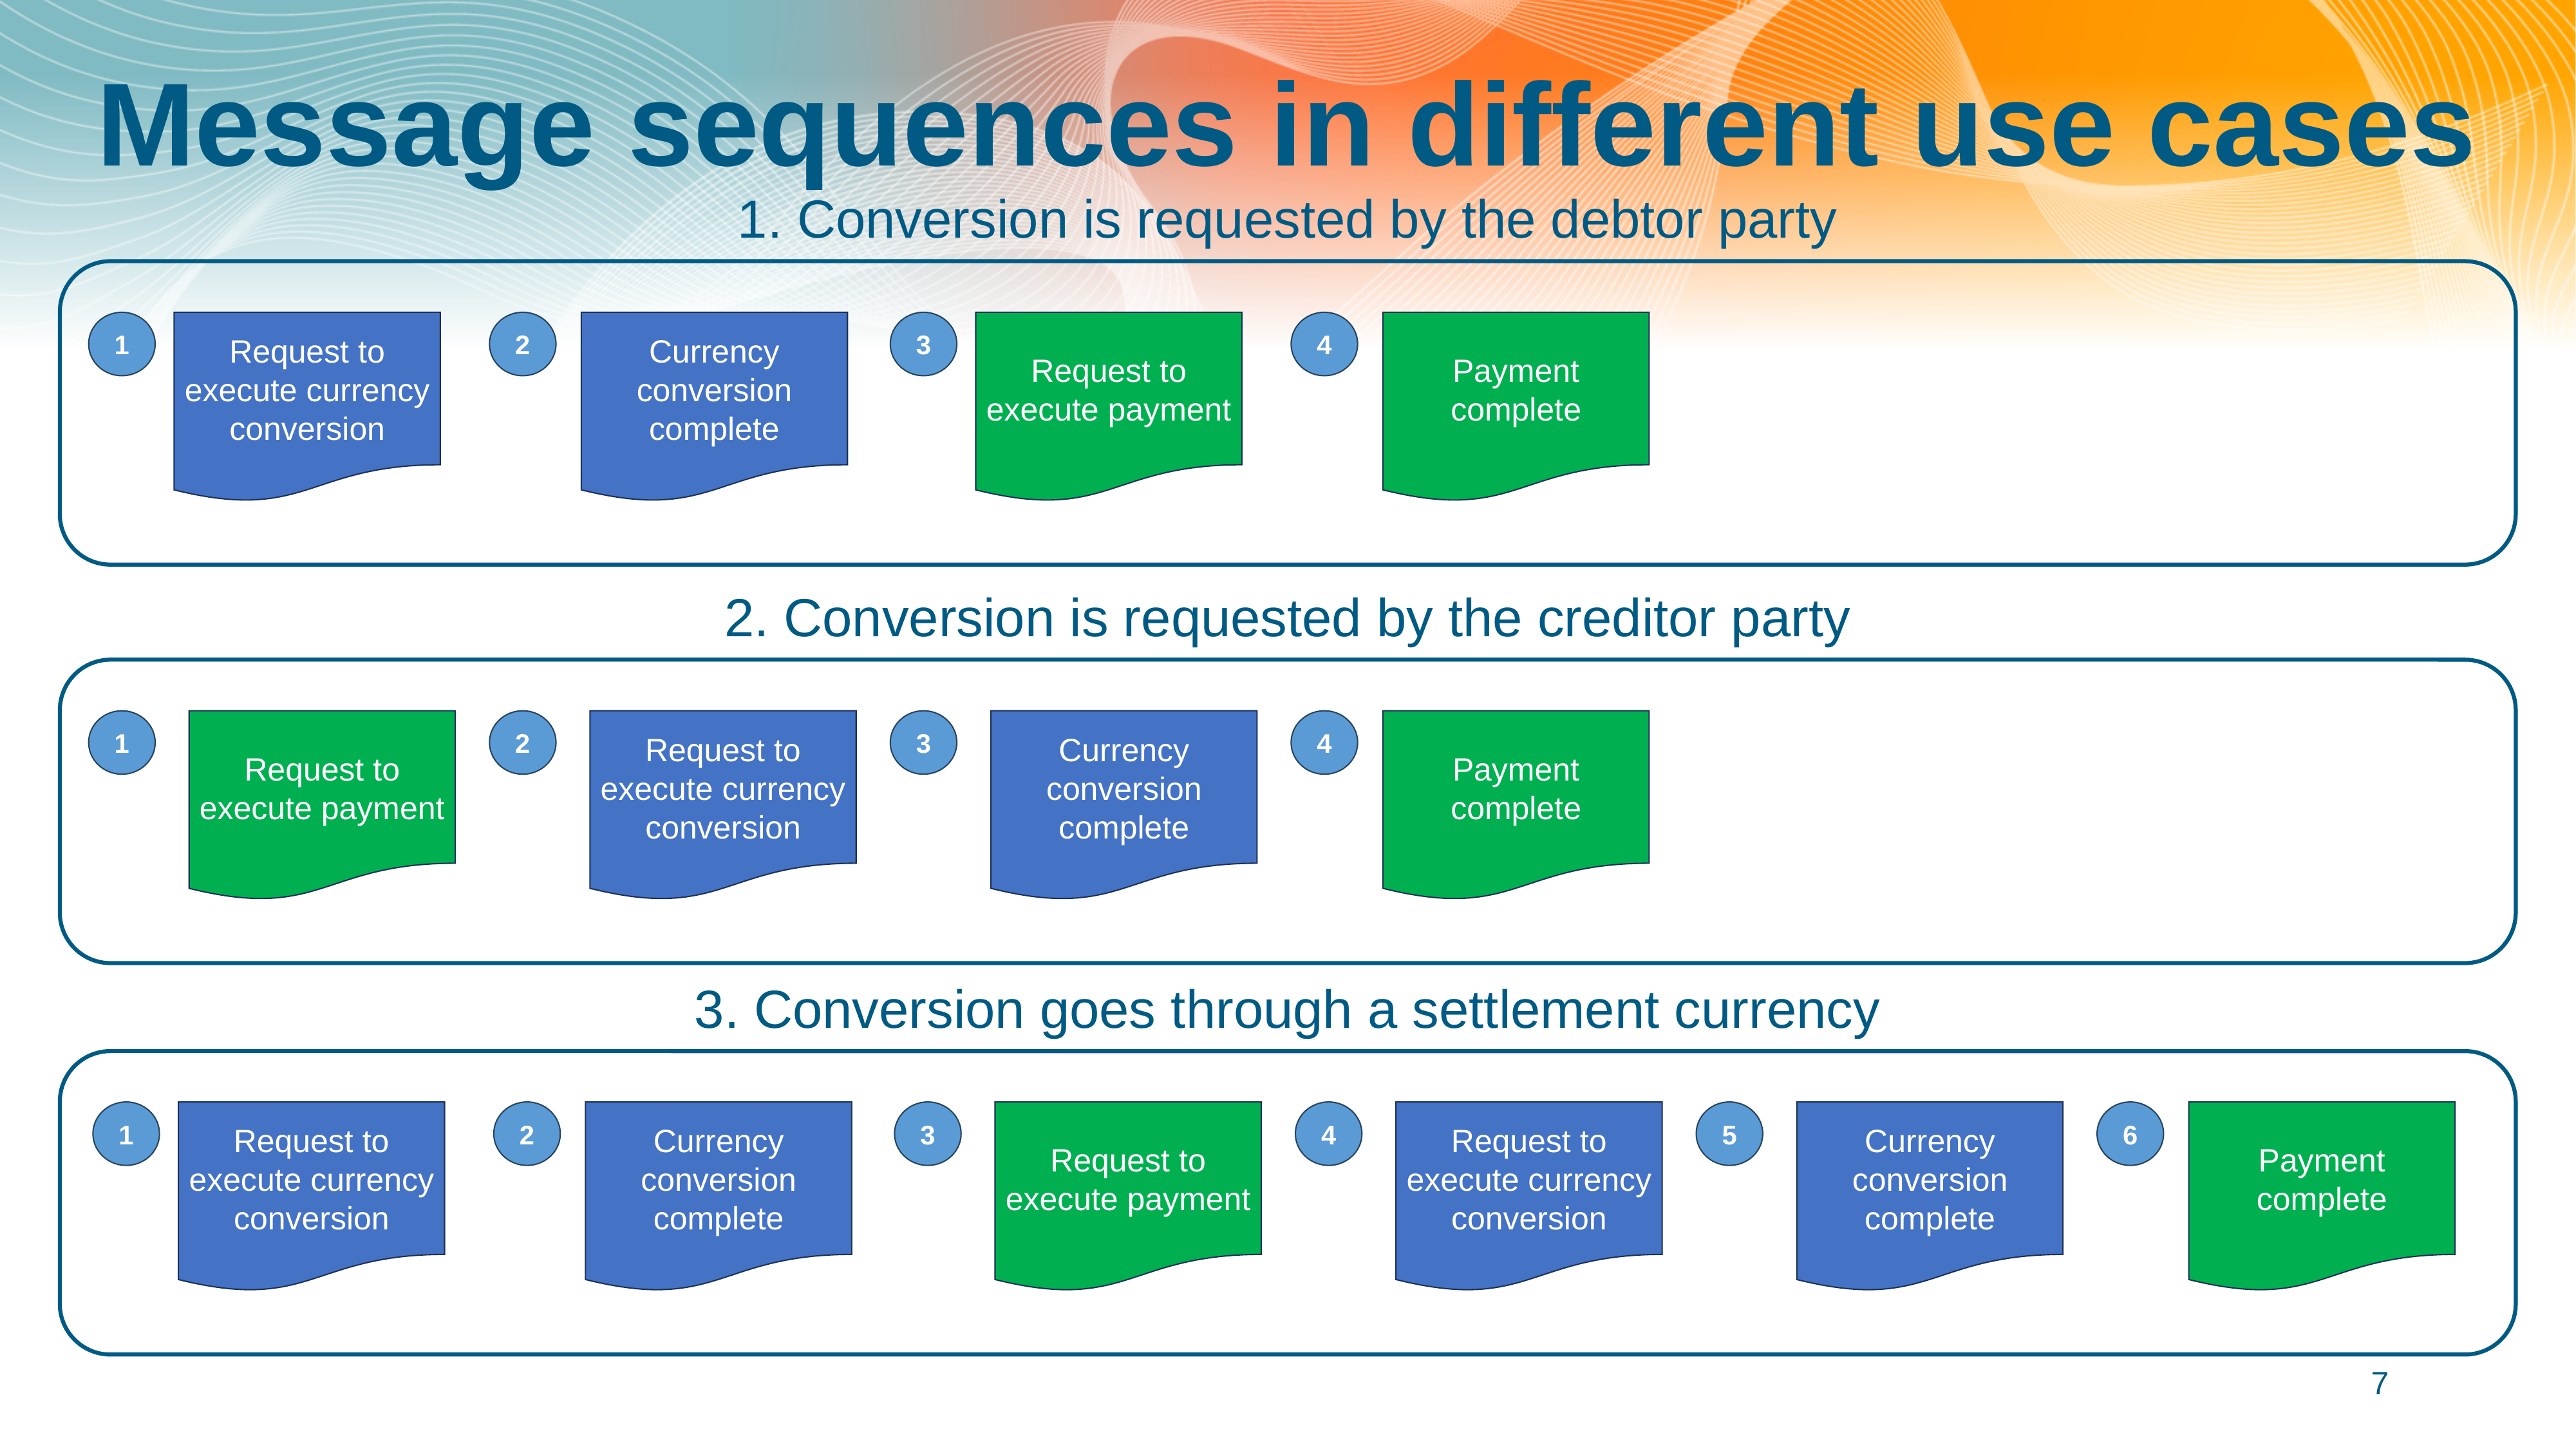

# Message sequences in different use cases
1. Conversion is requested by the debtor party

4
2
3
Request to execute payment
Payment complete
1
Request to execute currency conversion
Currency conversion complete
2. Conversion is requested by the creditor party

Request to execute payment
4
2
3
Payment complete
1
Request to execute currency conversion
Currency conversion complete
3. Conversion goes through a settlement currency

2
1
Request to execute currency conversion
Currency conversion complete
Request to execute payment
6
4
5
Payment complete
3
Request to execute currency conversion
Currency conversion complete
7